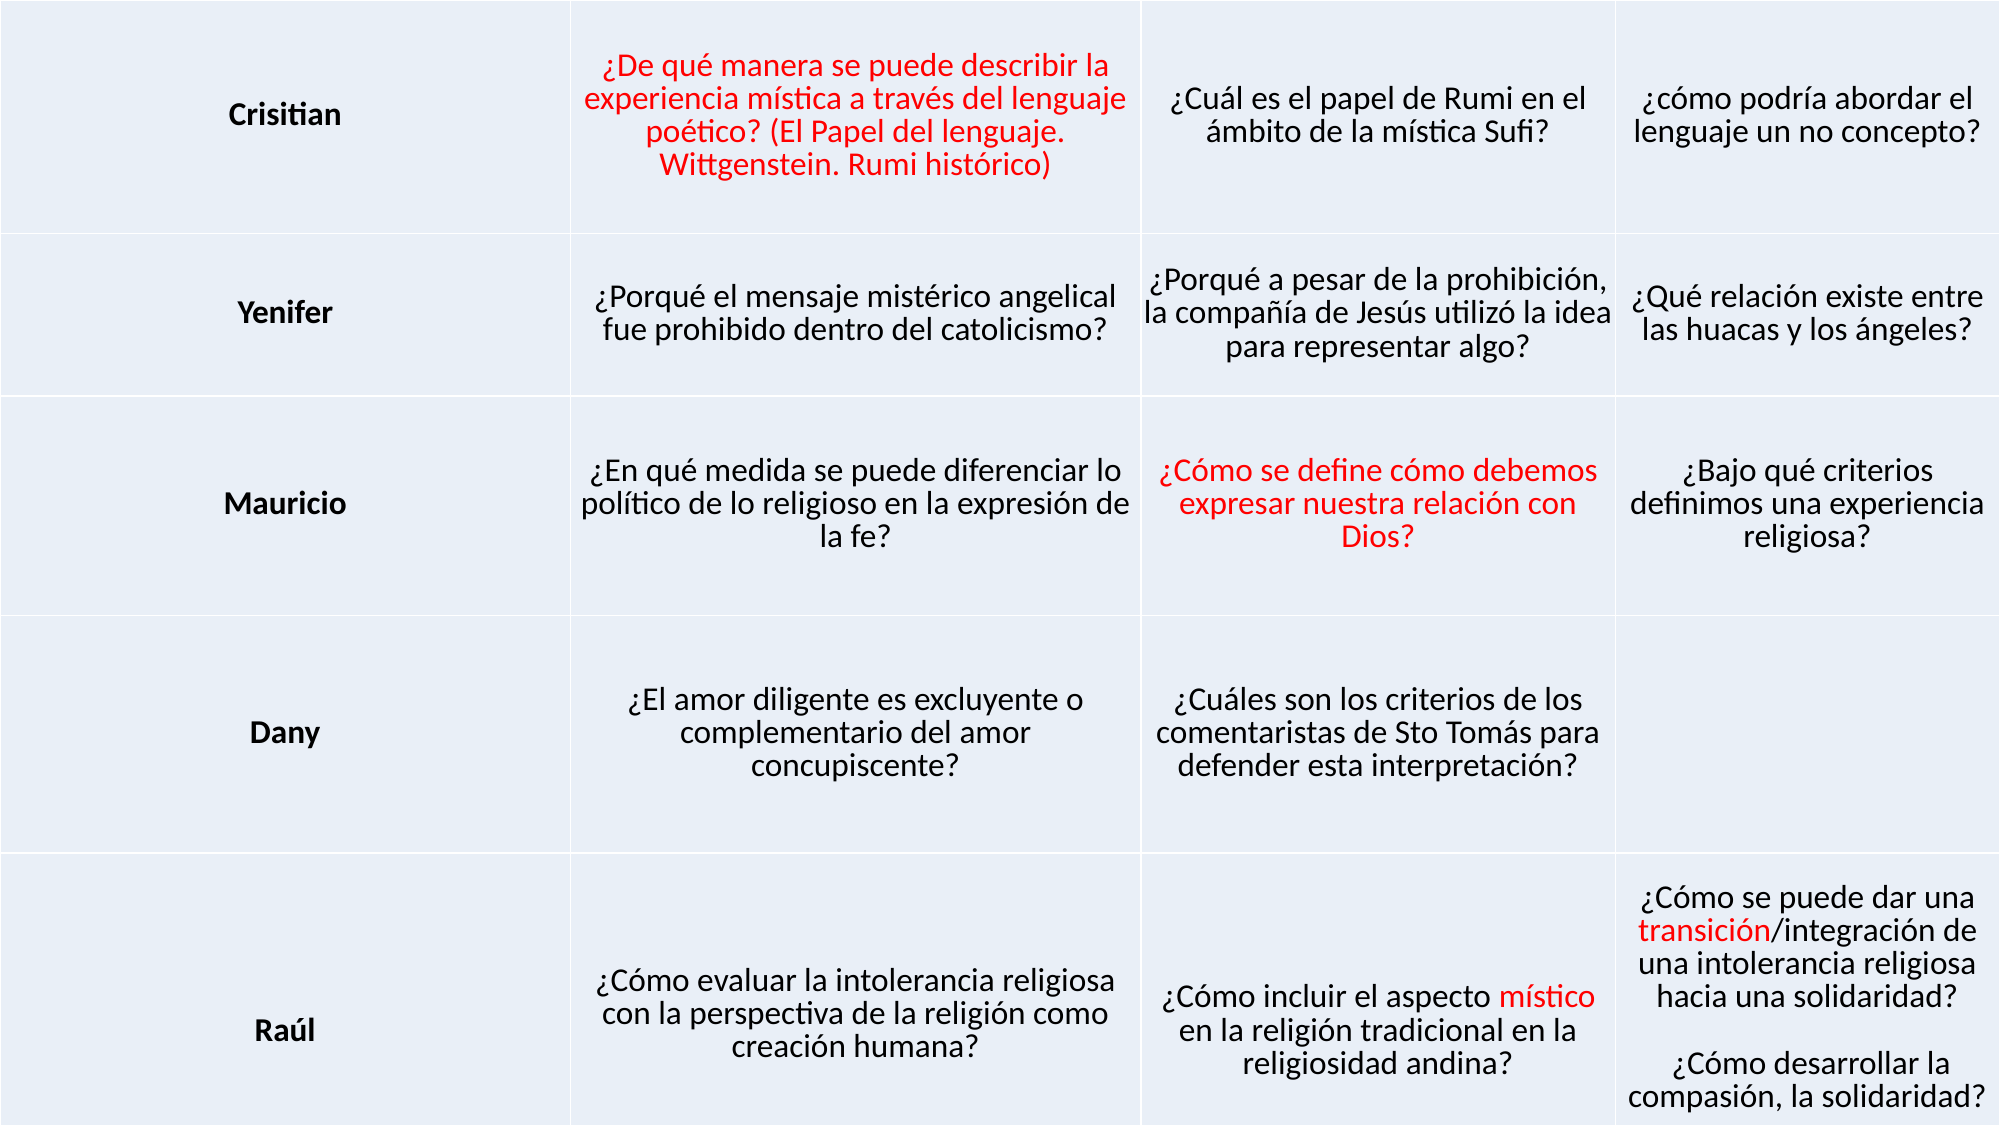

| Crisitian | ¿De qué manera se puede describir la experiencia mística a través del lenguaje poético? (El Papel del lenguaje. Wittgenstein. Rumi histórico) | ¿Cuál es el papel de Rumi en el ámbito de la mística Sufi? | ¿cómo podría abordar el lenguaje un no concepto? |
| --- | --- | --- | --- |
| Yenifer | ¿Porqué el mensaje mistérico angelical fue prohibido dentro del catolicismo? | ¿Porqué a pesar de la prohibición, la compañía de Jesús utilizó la idea para representar algo? | ¿Qué relación existe entre las huacas y los ángeles? |
| Mauricio | ¿En qué medida se puede diferenciar lo político de lo religioso en la expresión de la fe? | ¿Cómo se define cómo debemos expresar nuestra relación con Dios? | ¿Bajo qué criterios definimos una experiencia religiosa? |
| Dany | ¿El amor diligente es excluyente o complementario del amor concupiscente? | ¿Cuáles son los criterios de los comentaristas de Sto Tomás para defender esta interpretación? |  |
| Raúl | ¿Cómo evaluar la intolerancia religiosa con la perspectiva de la religión como creación humana? | ¿Cómo incluir el aspecto místico en la religión tradicional en la religiosidad andina? | ¿Cómo se puede dar una transición/integración de una intolerancia religiosa hacia una solidaridad? ¿Cómo desarrollar la compasión, la solidaridad? |